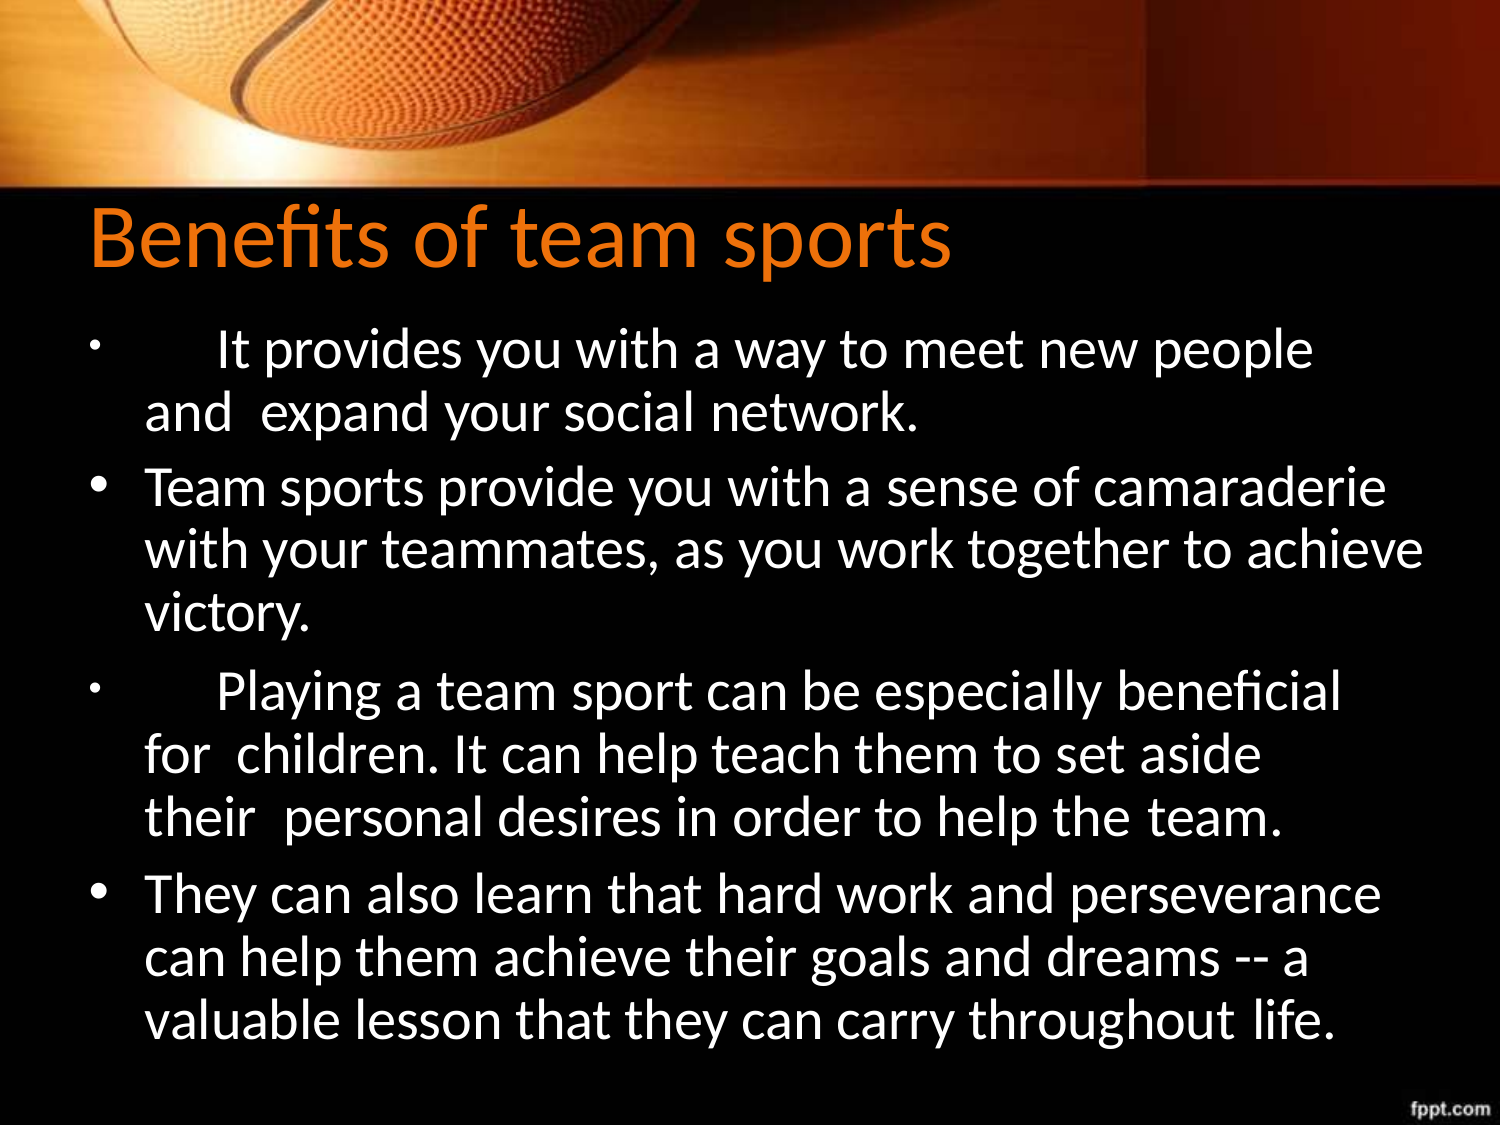

# Benefits of team sports
	It provides you with a way to meet new people and  expand your social network.
Team sports provide you with a sense of camaraderie  with your teammates, as you work together to achieve  victory.
	Playing a team sport can be especially beneficial for  children. It can help teach them to set aside their  personal desires in order to help the team.
They can also learn that hard work and perseverance  can help them achieve their goals and dreams -- a  valuable lesson that they can carry throughout life.